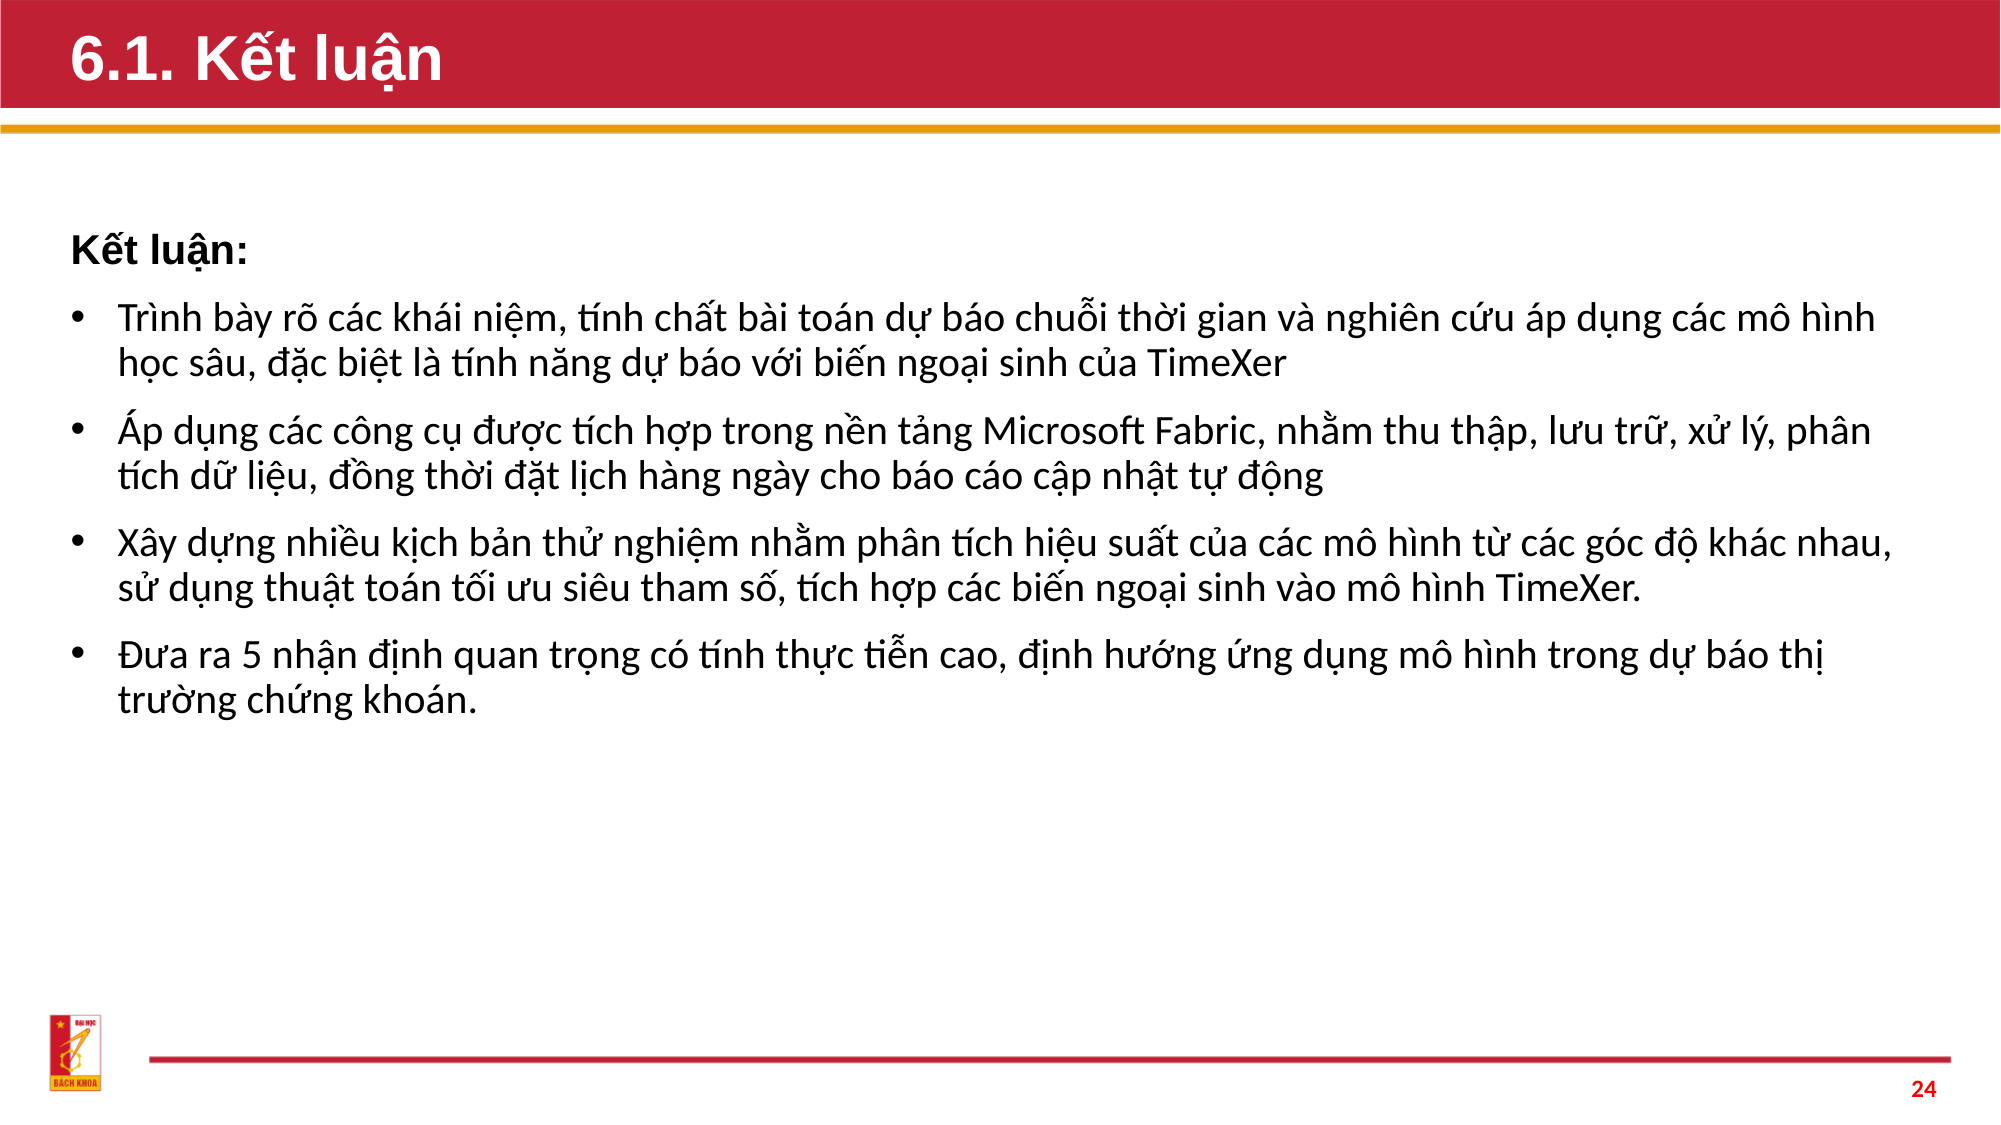

# 6.1. Kết luận
Kết luận:
Trình bày rõ các khái niệm, tính chất bài toán dự báo chuỗi thời gian và nghiên cứu áp dụng các mô hình học sâu, đặc biệt là tính năng dự báo với biến ngoại sinh của TimeXer
Áp dụng các công cụ được tích hợp trong nền tảng Microsoft Fabric, nhằm thu thập, lưu trữ, xử lý, phân tích dữ liệu, đồng thời đặt lịch hàng ngày cho báo cáo cập nhật tự động
Xây dựng nhiều kịch bản thử nghiệm nhằm phân tích hiệu suất của các mô hình từ các góc độ khác nhau, sử dụng thuật toán tối ưu siêu tham số, tích hợp các biến ngoại sinh vào mô hình TimeXer.
Đưa ra 5 nhận định quan trọng có tính thực tiễn cao, định hướng ứng dụng mô hình trong dự báo thị trường chứng khoán.

24